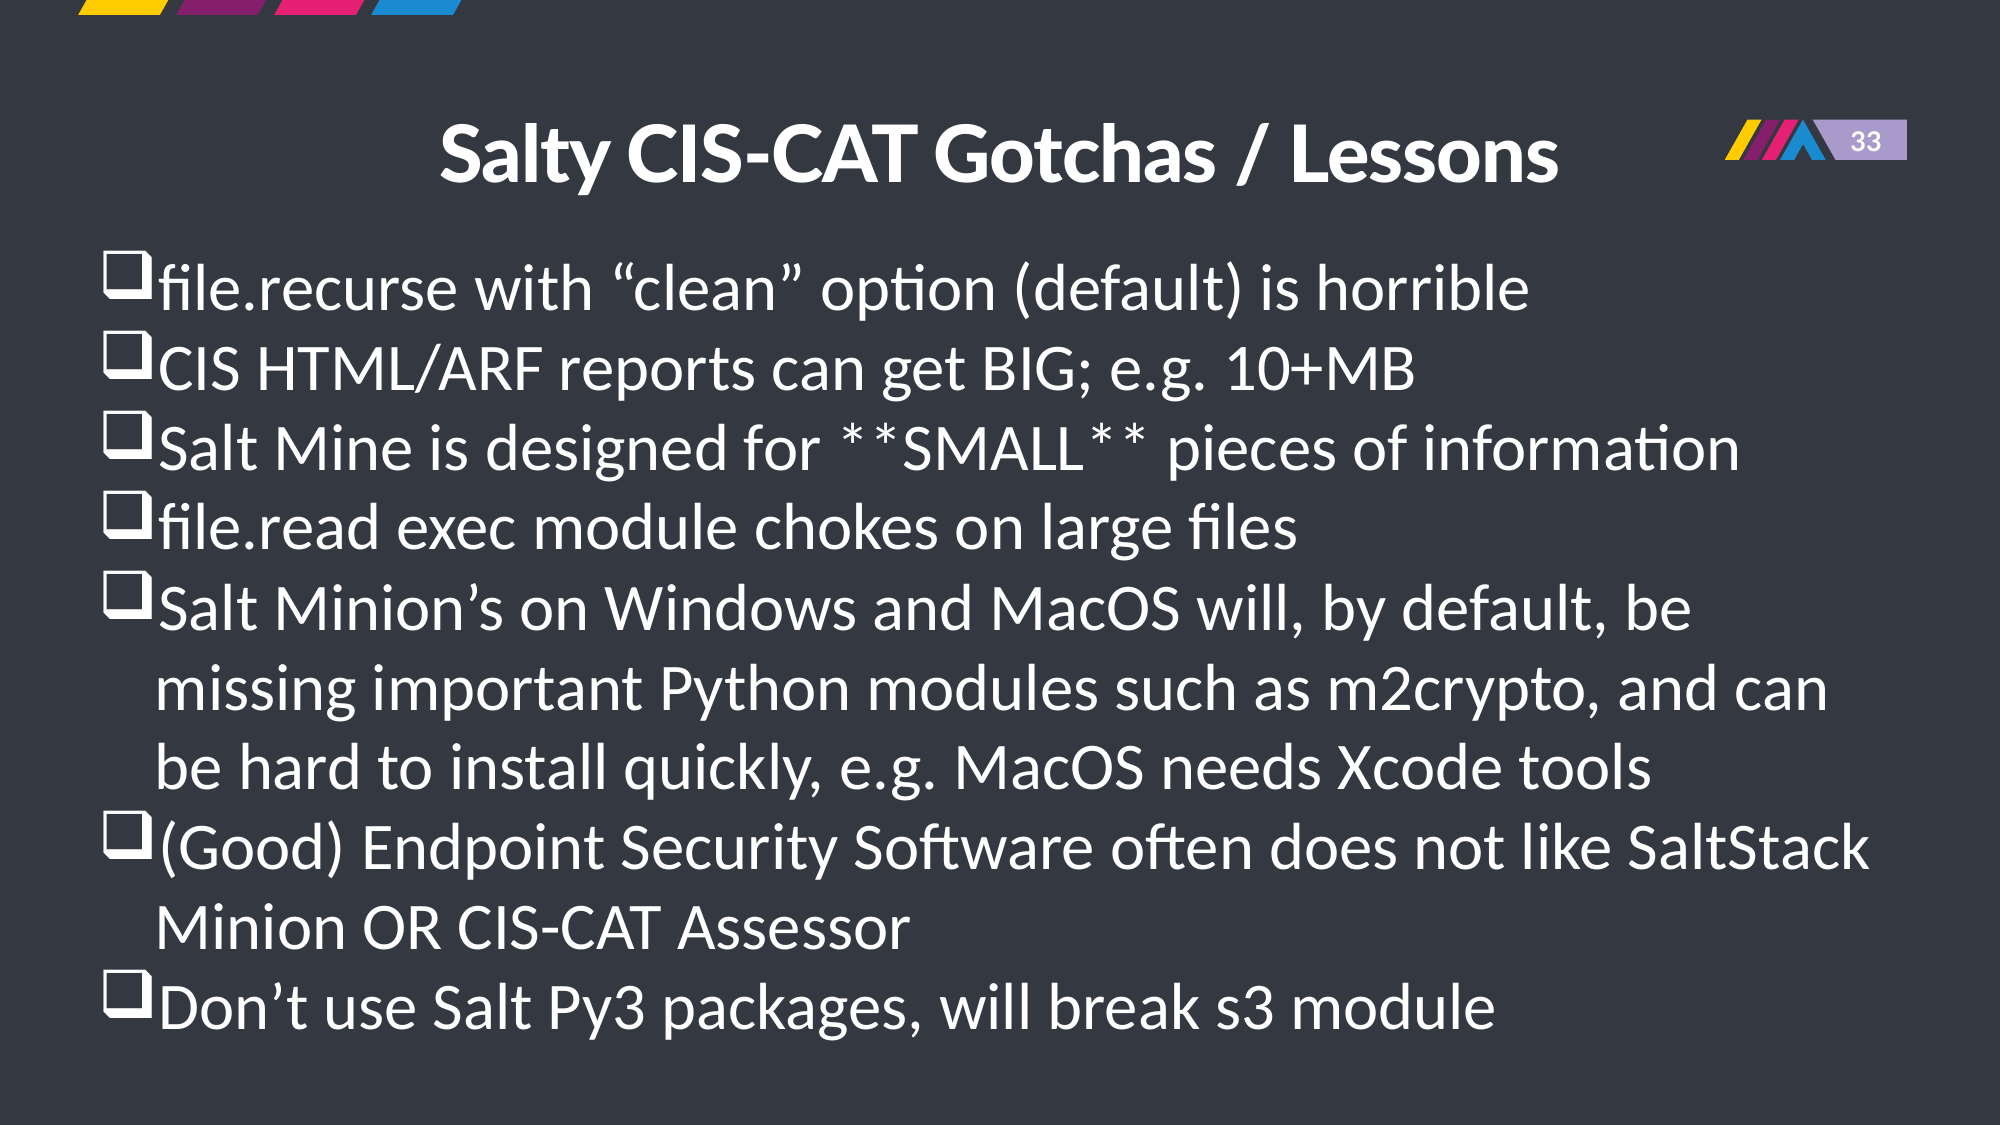

# Salty CIS-CAT Gotchas / Lessons
file.recurse with “clean” option (default) is horrible
CIS HTML/ARF reports can get BIG; e.g. 10+MB
Salt Mine is designed for **SMALL** pieces of information
file.read exec module chokes on large files
Salt Minion’s on Windows and MacOS will, by default, be missing important Python modules such as m2crypto, and can be hard to install quickly, e.g. MacOS needs Xcode tools
(Good) Endpoint Security Software often does not like SaltStack Minion OR CIS-CAT Assessor
Don’t use Salt Py3 packages, will break s3 module